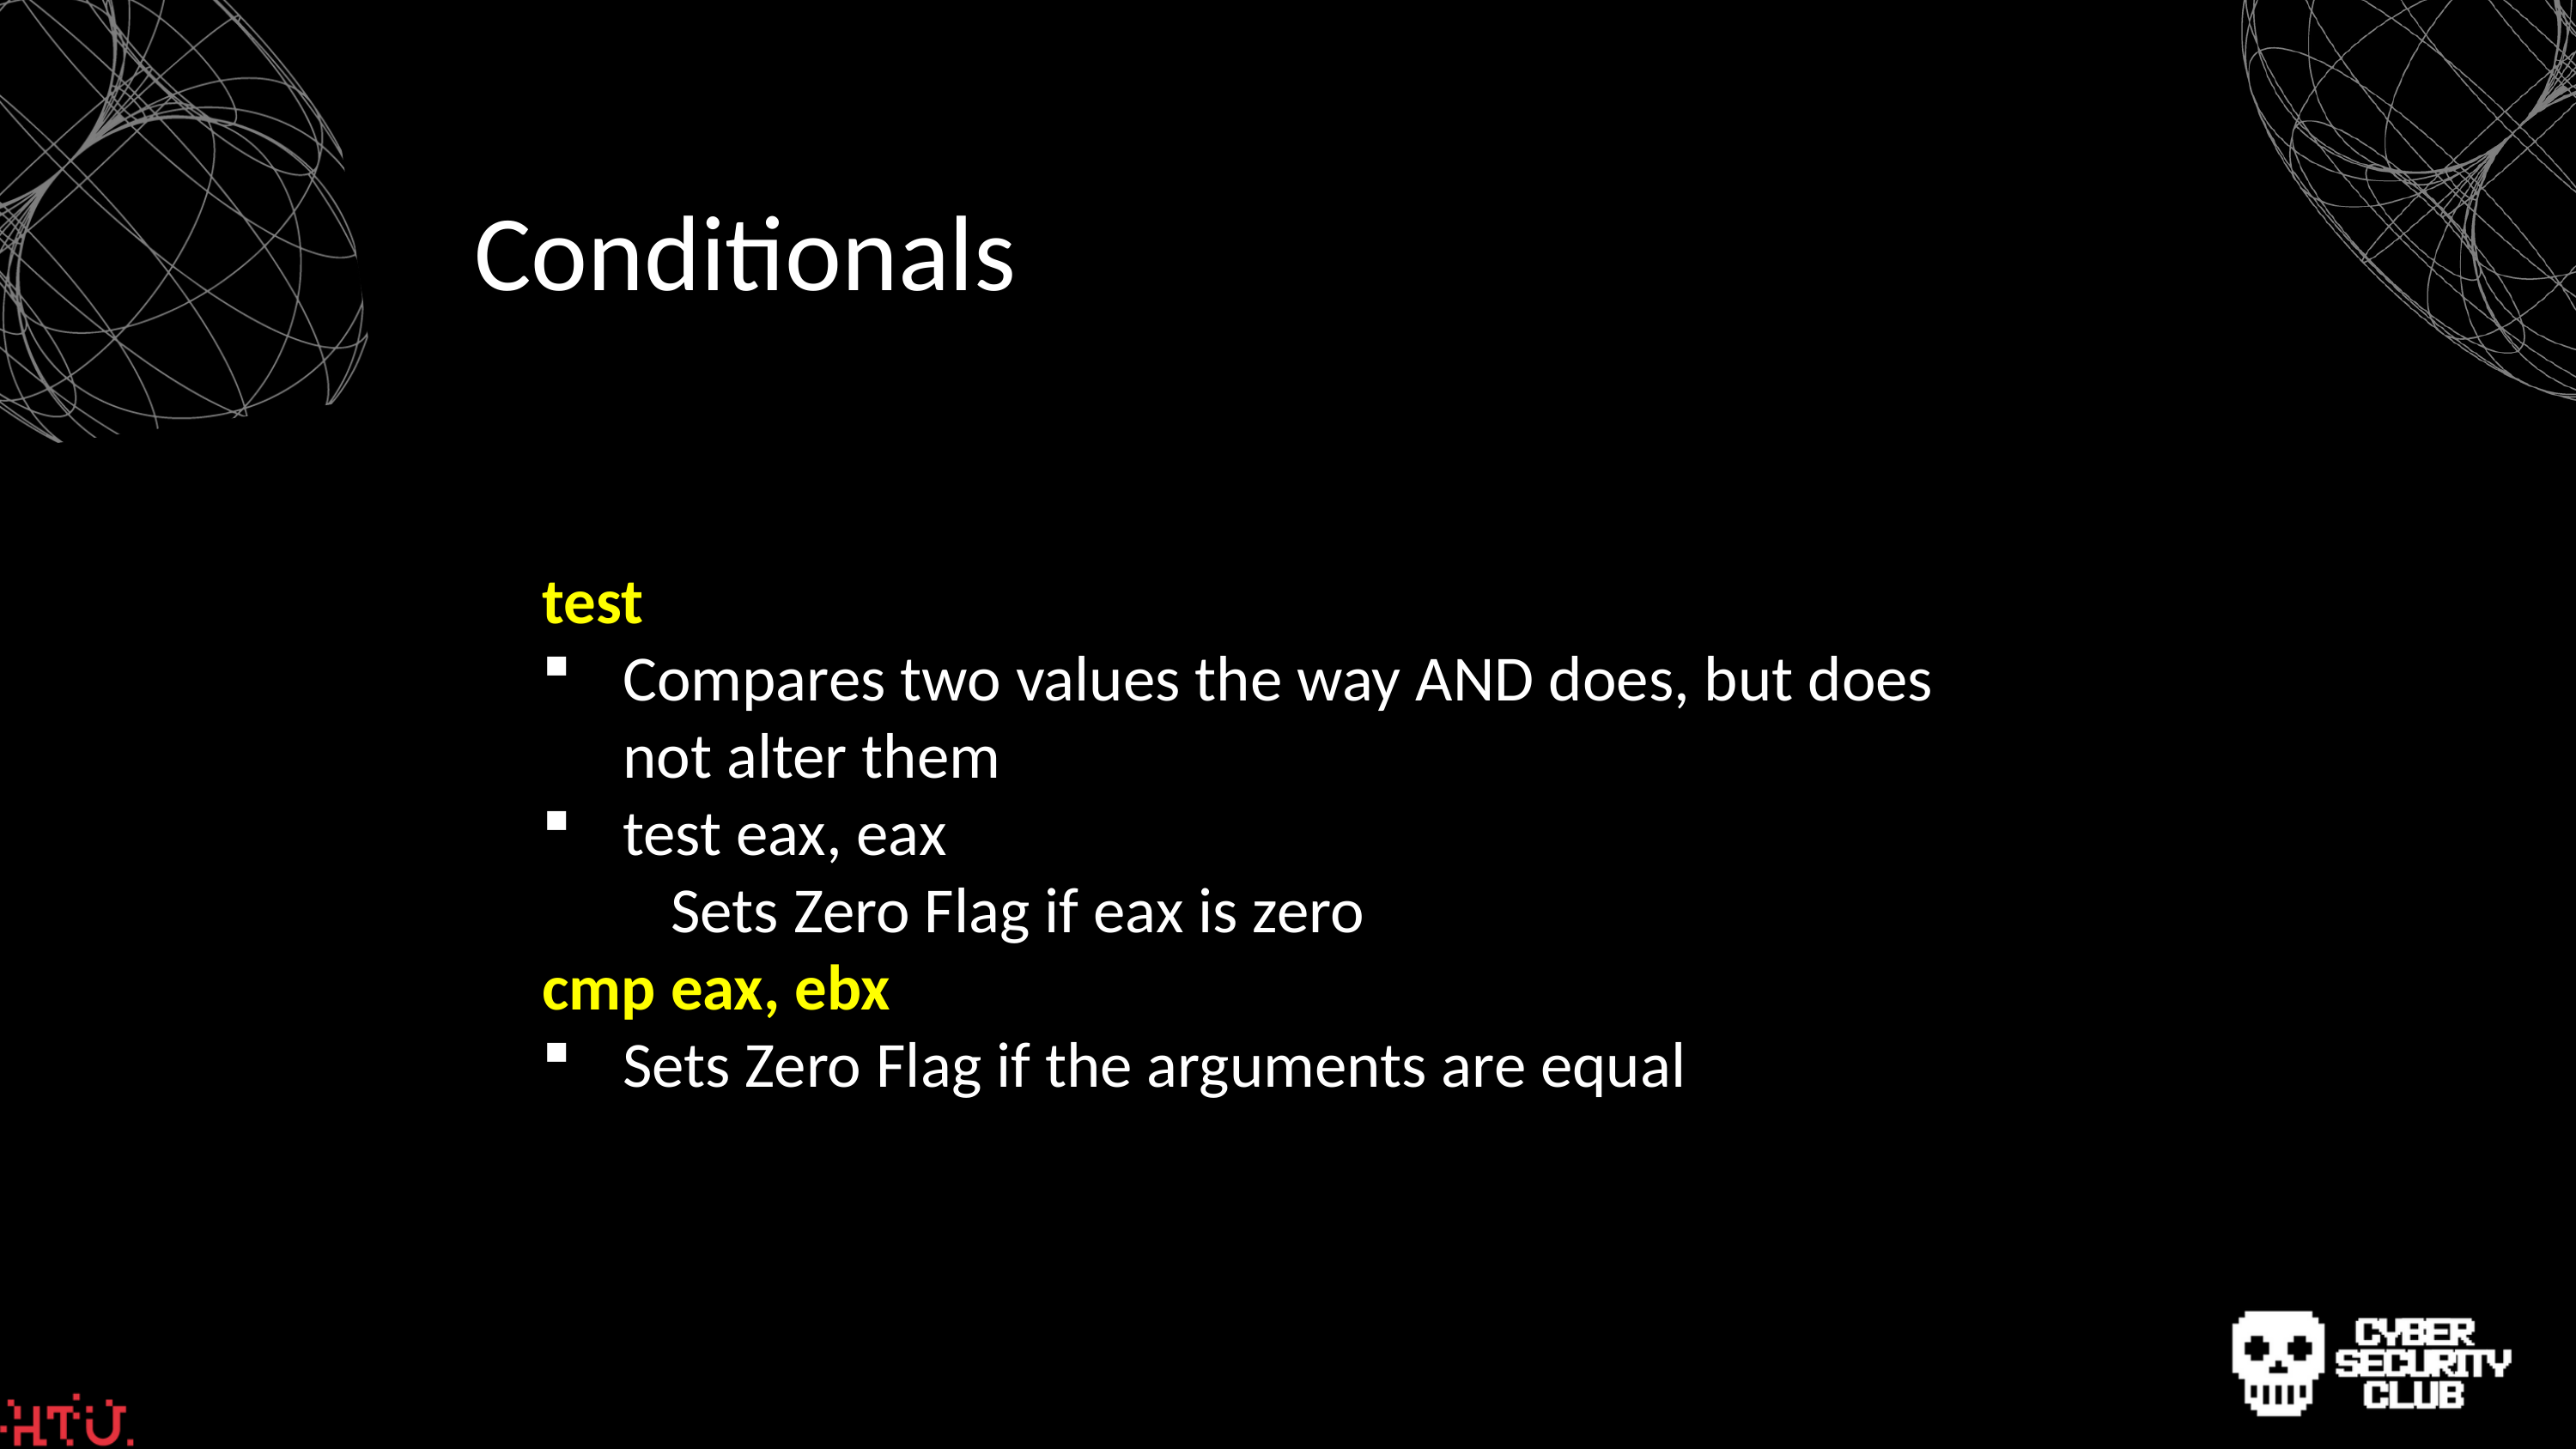

Conditionals
test
Compares two values the way AND does, but does not alter them
test eax, eax
	Sets Zero Flag if eax is zero
cmp eax, ebx
Sets Zero Flag if the arguments are equal